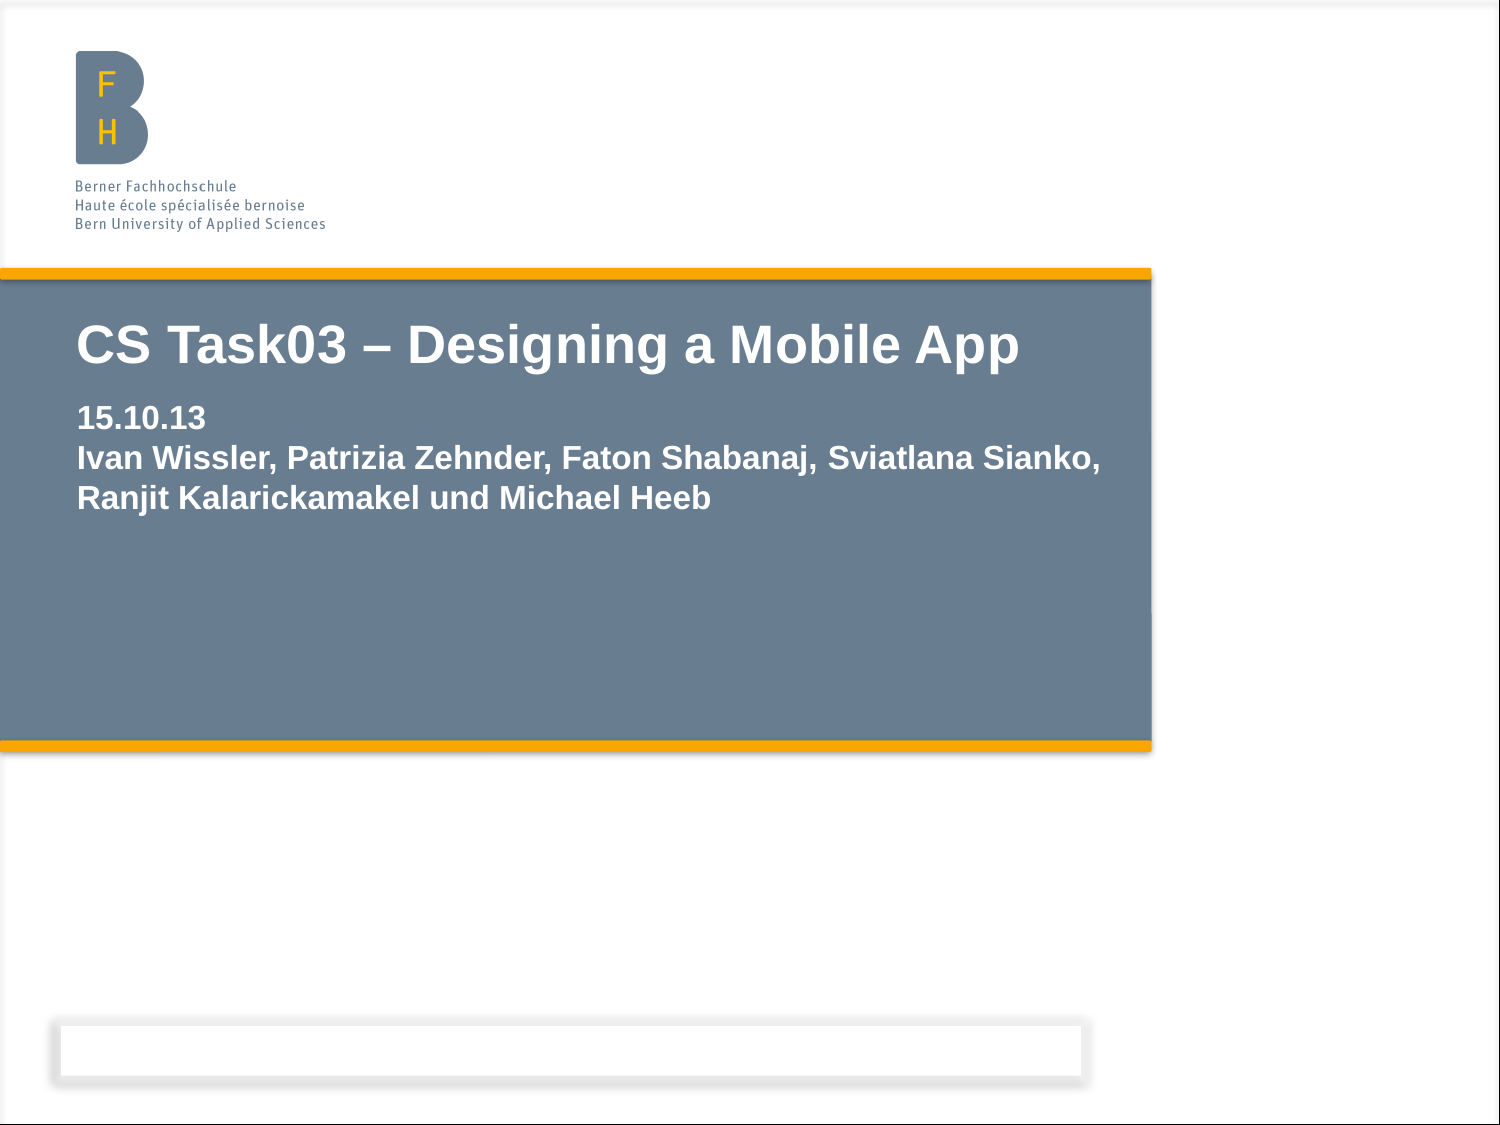

# CS Task03 – Designing a Mobile App
15.10.13
Ivan Wissler, Patrizia Zehnder, Faton Shabanaj, Sviatlana Sianko, Ranjit Kalarickamakel und Michael Heeb